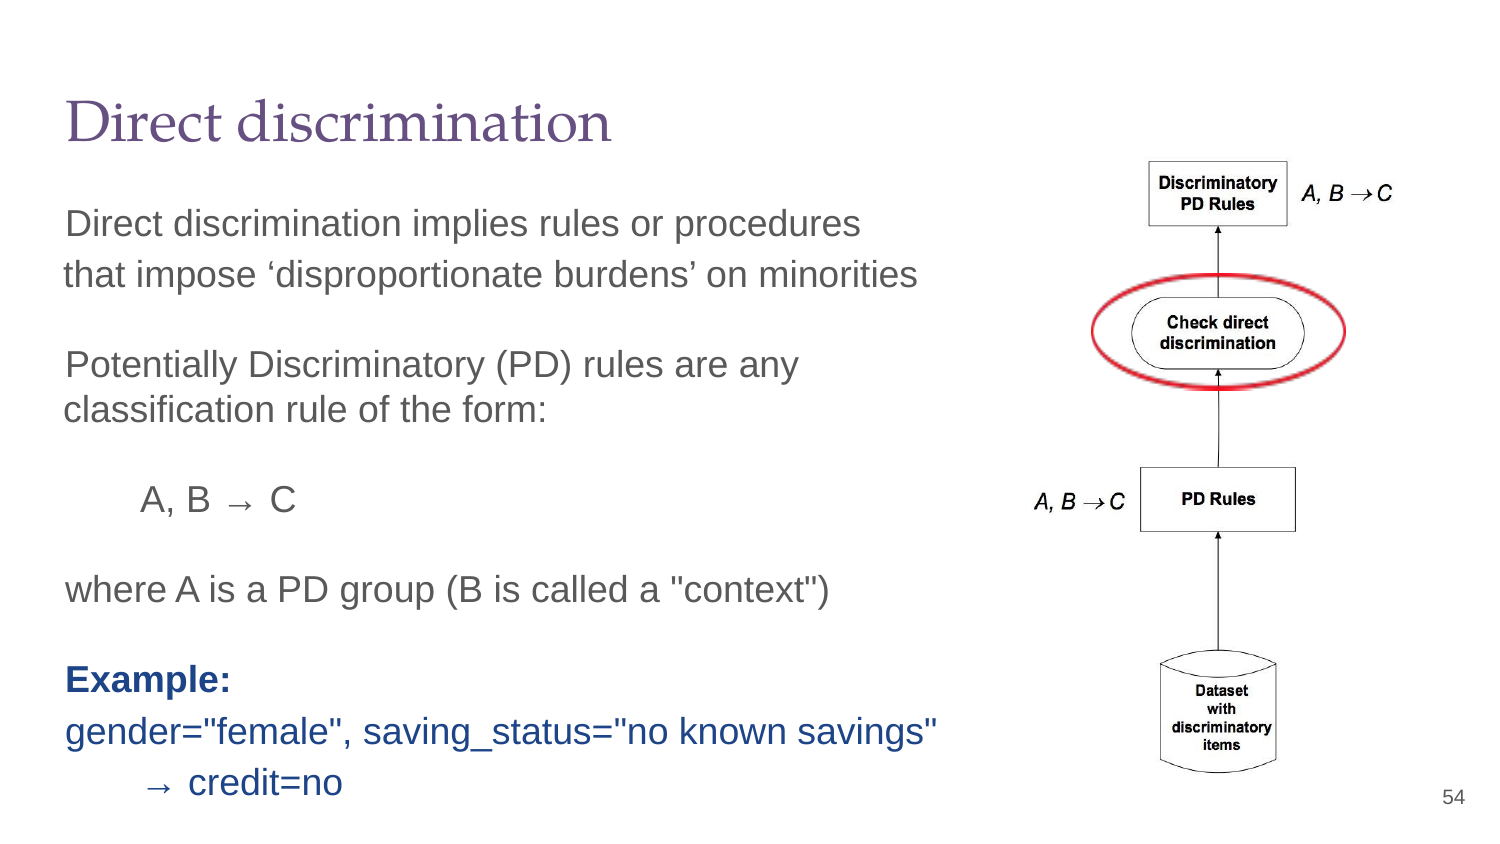

# Direct discrimination

Direct discrimination implies rules or procedures  that impose ‘disproportionate burdens’ on minorities

Potentially Discriminatory (PD) rules are any classification rule of the form:

A, B → C

where A is a PD group (B is called a "context")

Example:
gender="female", saving_status="no known savings"
→ credit=no

54